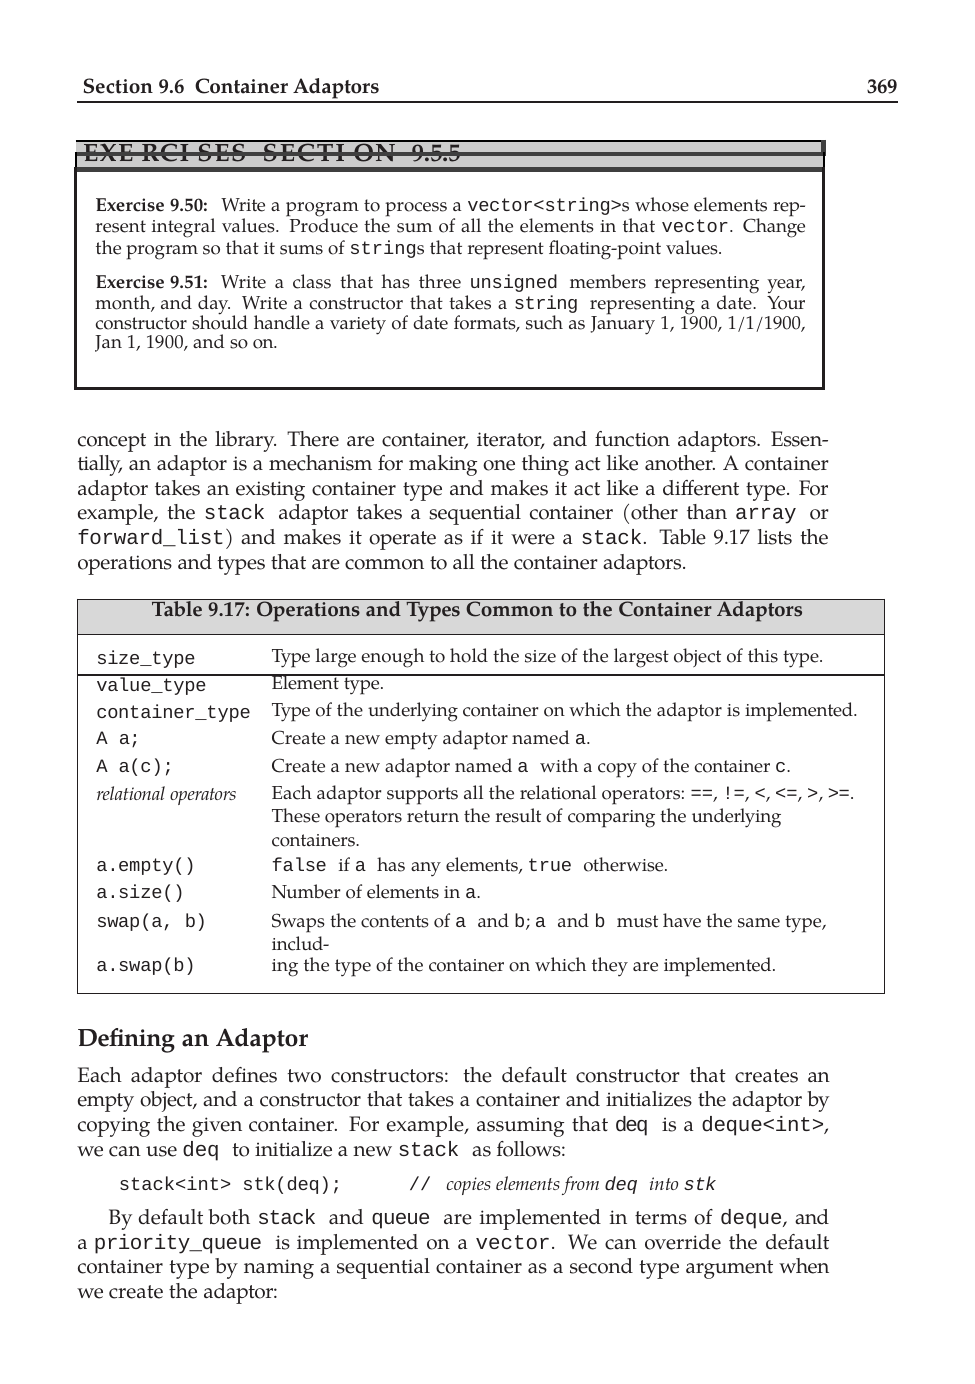

Section 9.6 Container Adaptors
369

|  |
| --- |
| Exe rci ses Secti on 9.5.5 |
| Exercise 9.50: Write a program to process a vector<string>s whose elements rep- resent integral values. Produce the sum of all the elements in that vector. Change the program so that it sums of strings that represent floating-point values. Exercise 9.51: Write a class that has three unsigned members representing year, month, and day. Write a constructor that takes a string representing a date. Your constructor should handle a variety of date formats, such as January 1, 1900, 1/1/1900, Jan 1, 1900, and so on. |
concept in the library. There are container, iterator, and function adaptors. Essen- tially, an adaptor is a mechanism for making one thing act like another. A container adaptor takes an existing container type and makes it act like a different type. For example, the stack adaptor takes a sequential container (other than array or forward_list) and makes it operate as if it were a stack. Table 9.17 lists the operations and types that are common to all the container adaptors.
| Table 9.17: Operations and Types Common to the Container Adaptors |  |
| --- | --- |
| size\_type | Type large enough to hold the size of the largest object of this type. |
| value\_type | Element type. |
| container\_type | Type of the underlying container on which the adaptor is implemented. |
| A a; | Create a new empty adaptor named a. |
| A a(c); | Create a new adaptor named a with a copy of the container c. |
| relational operators | Each adaptor supports all the relational operators: ==, !=, <, <=, >, >=. |
|  | These operators return the result of comparing the underlying |
|  | containers. |
| a.empty() | false if a has any elements, true otherwise. |
| a.size() | Number of elements in a. |
| swap(a, b) | Swaps the contents of a and b; a and b must have the same type, includ- |
| a.swap(b) | ing the type of the container on which they are implemented. |
Defining an Adaptor
Each adaptor defines two constructors: the default constructor that creates an empty object, and a constructor that takes a container and initializes the adaptor by copying the given container. For example, assuming that deq is a deque<int>, we can use deq to initialize a new stack as follows:
stack<int> stk(deq);	// copies elements from deq into stk
By default both stack and queue are implemented in terms of deque, and a priority_queue is implemented on a vector. We can override the default container type by naming a sequential container as a second type argument when we create the adaptor: